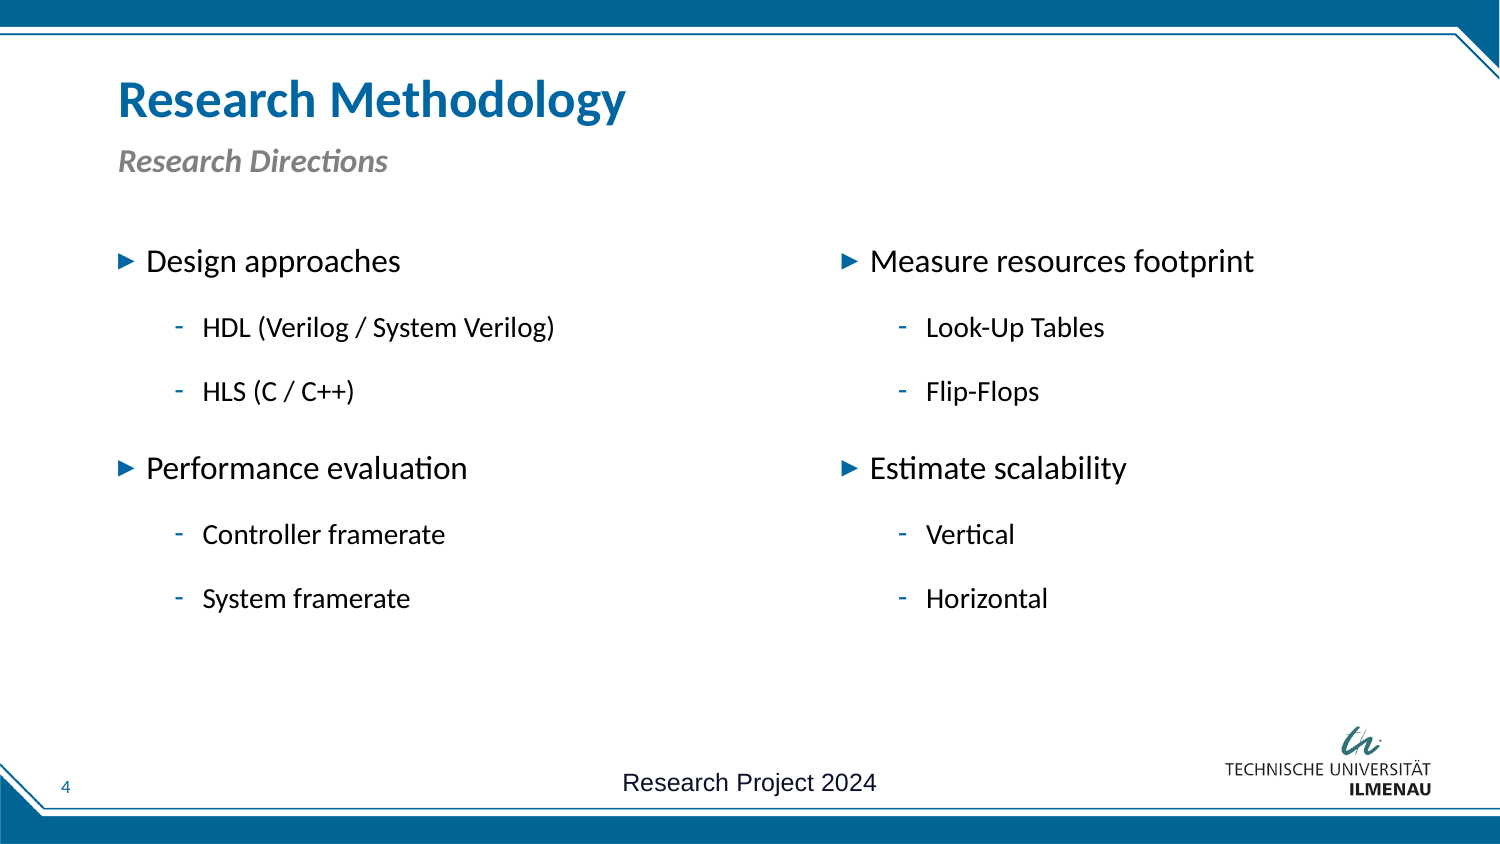

# Research Methodology
Research Directions
Design approaches
HDL (Verilog / System Verilog)
HLS (C / C++)
Performance evaluation
Controller framerate
System framerate
Measure resources footprint
Look-Up Tables
Flip-Flops
Estimate scalability
Vertical
Horizontal
4